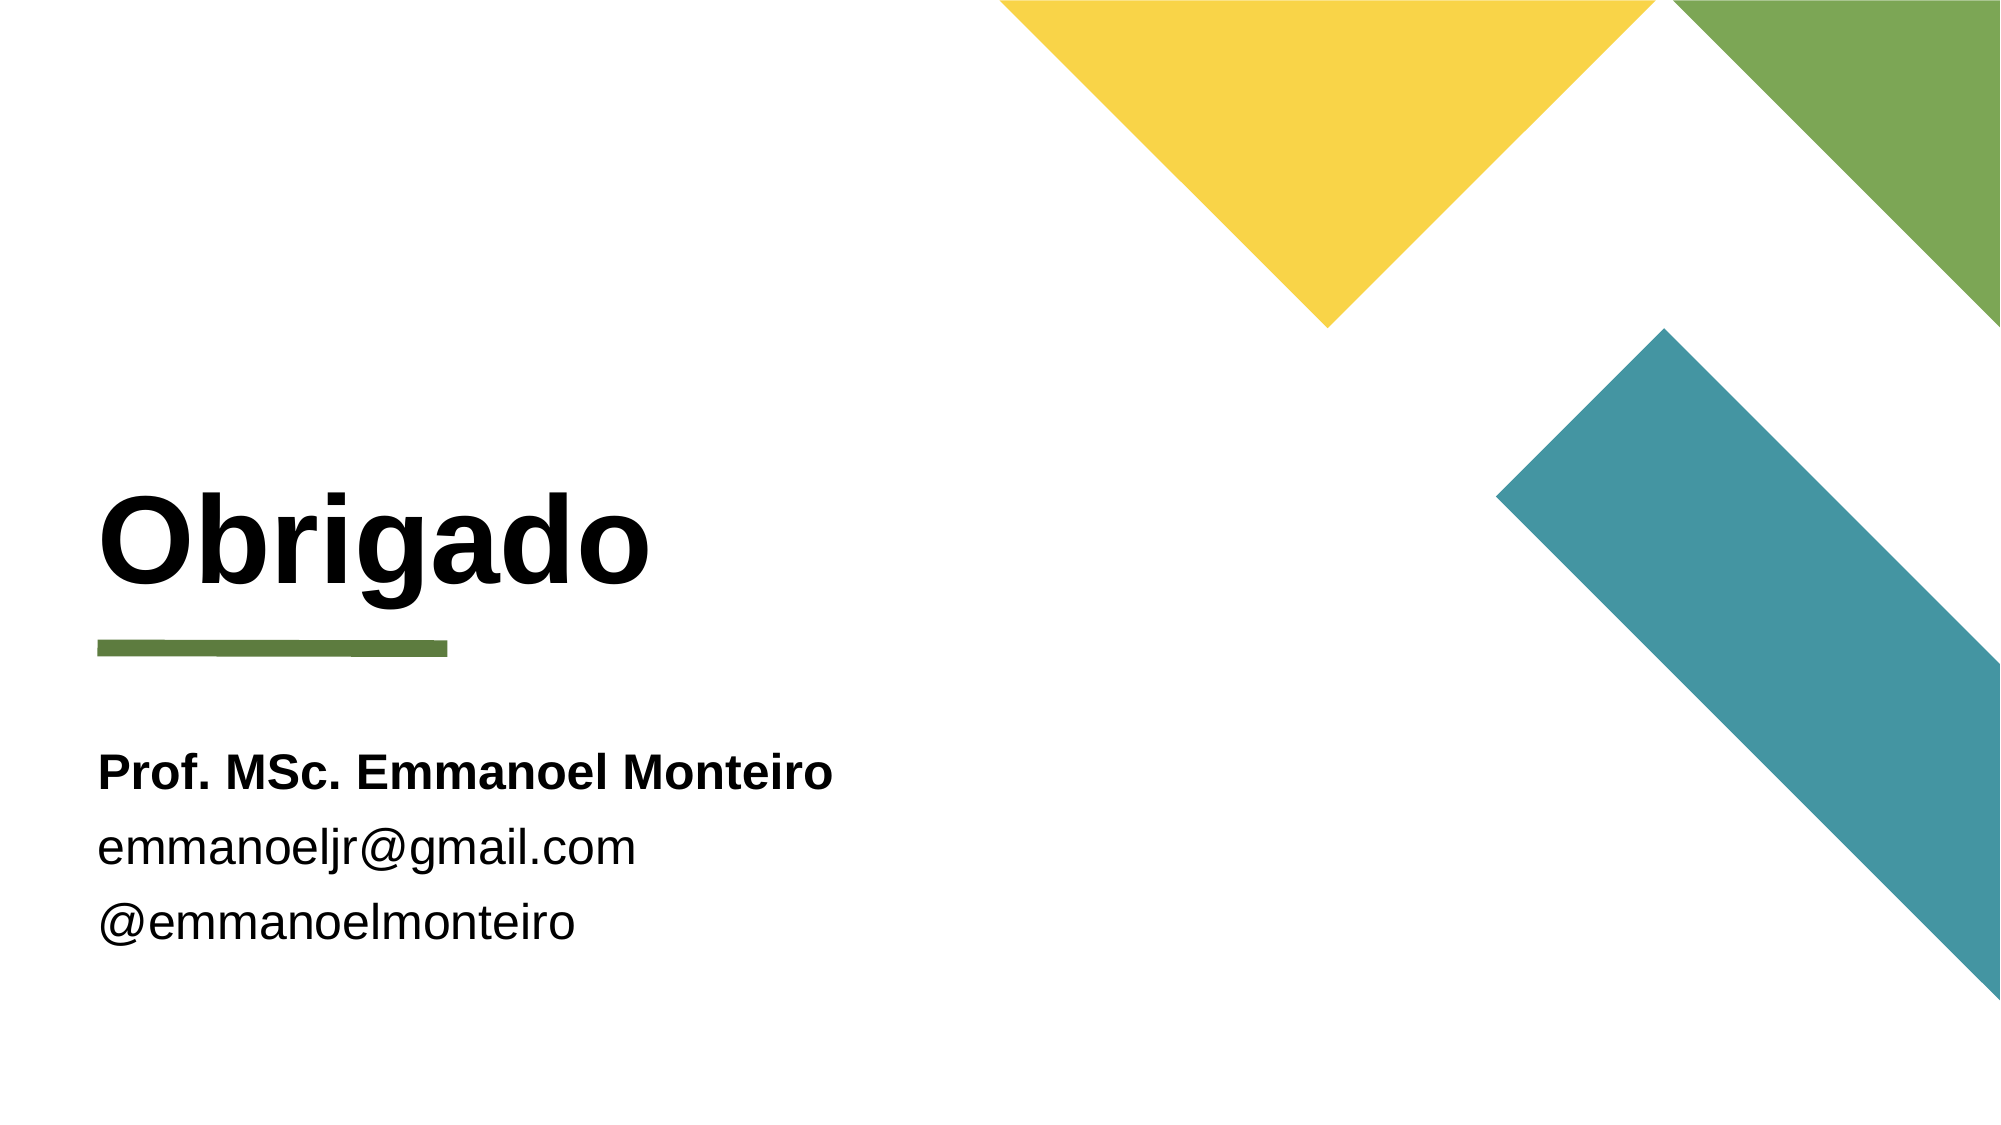

# Obrigado
Prof. MSc. Emmanoel Monteiro
emmanoeljr@gmail.com
@emmanoelmonteiro